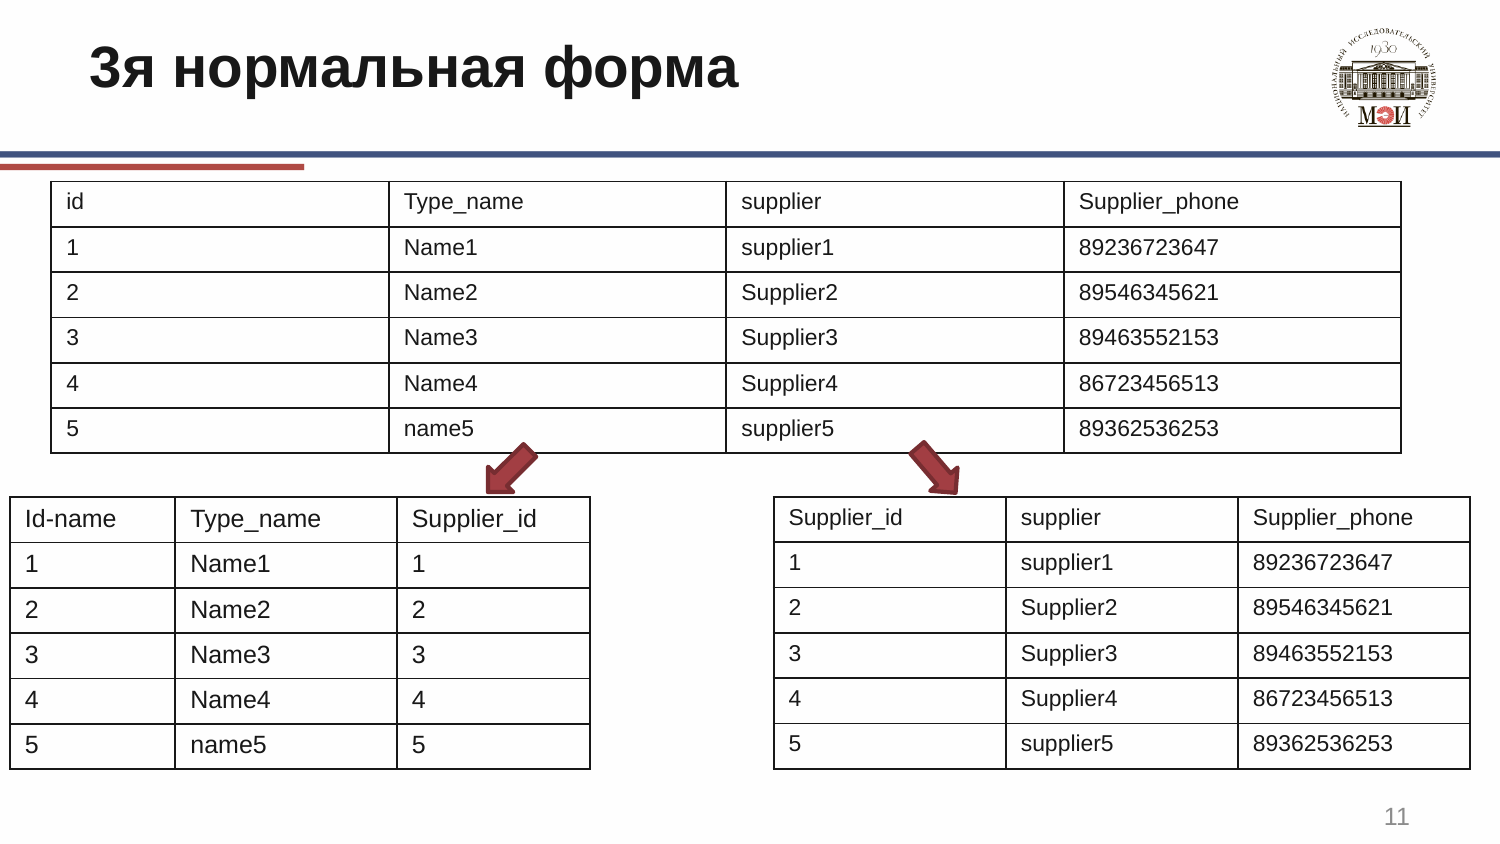

# 3я нормальная форма
| id | Type\_name | supplier | Supplier\_phone |
| --- | --- | --- | --- |
| 1 | Name1 | supplier1 | 89236723647 |
| 2 | Name2 | Supplier2 | 89546345621 |
| 3 | Name3 | Supplier3 | 89463552153 |
| 4 | Name4 | Supplier4 | 86723456513 |
| 5 | name5 | supplier5 | 89362536253 |

| Supplier\_id | supplier | Supplier\_phone |
| --- | --- | --- |
| 1 | supplier1 | 89236723647 |
| 2 | Supplier2 | 89546345621 |
| 3 | Supplier3 | 89463552153 |
| 4 | Supplier4 | 86723456513 |
| 5 | supplier5 | 89362536253 |
| Id-name | Type\_name | Supplier\_id |
| --- | --- | --- |
| 1 | Name1 | 1 |
| 2 | Name2 | 2 |
| 3 | Name3 | 3 |
| 4 | Name4 | 4 |
| 5 | name5 | 5 |

11